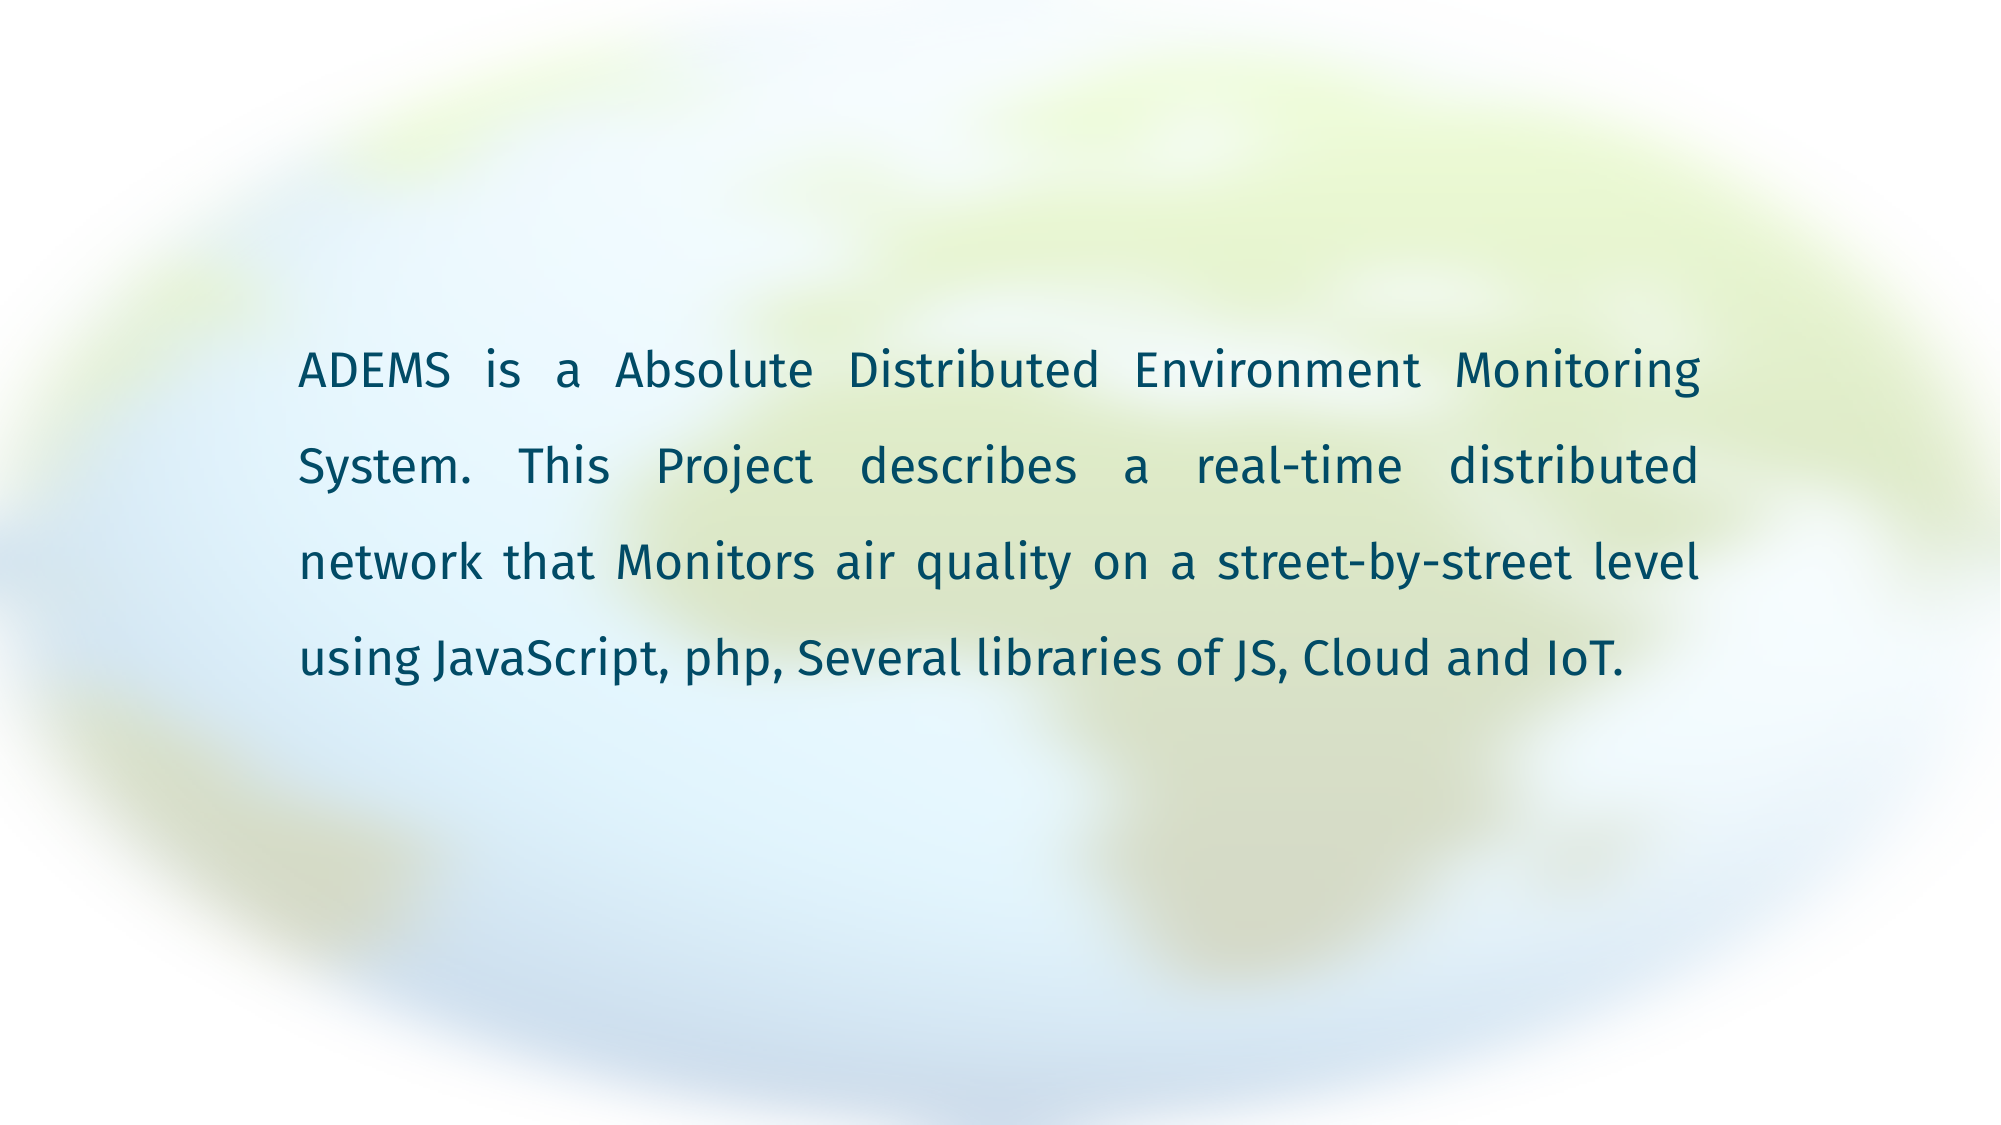

ADEMS is a Absolute Distributed Environment Monitoring System. This Project describes a real-time distributed network that Monitors air quality on a street-by-street level using JavaScript, php, Several libraries of JS, Cloud and IoT.